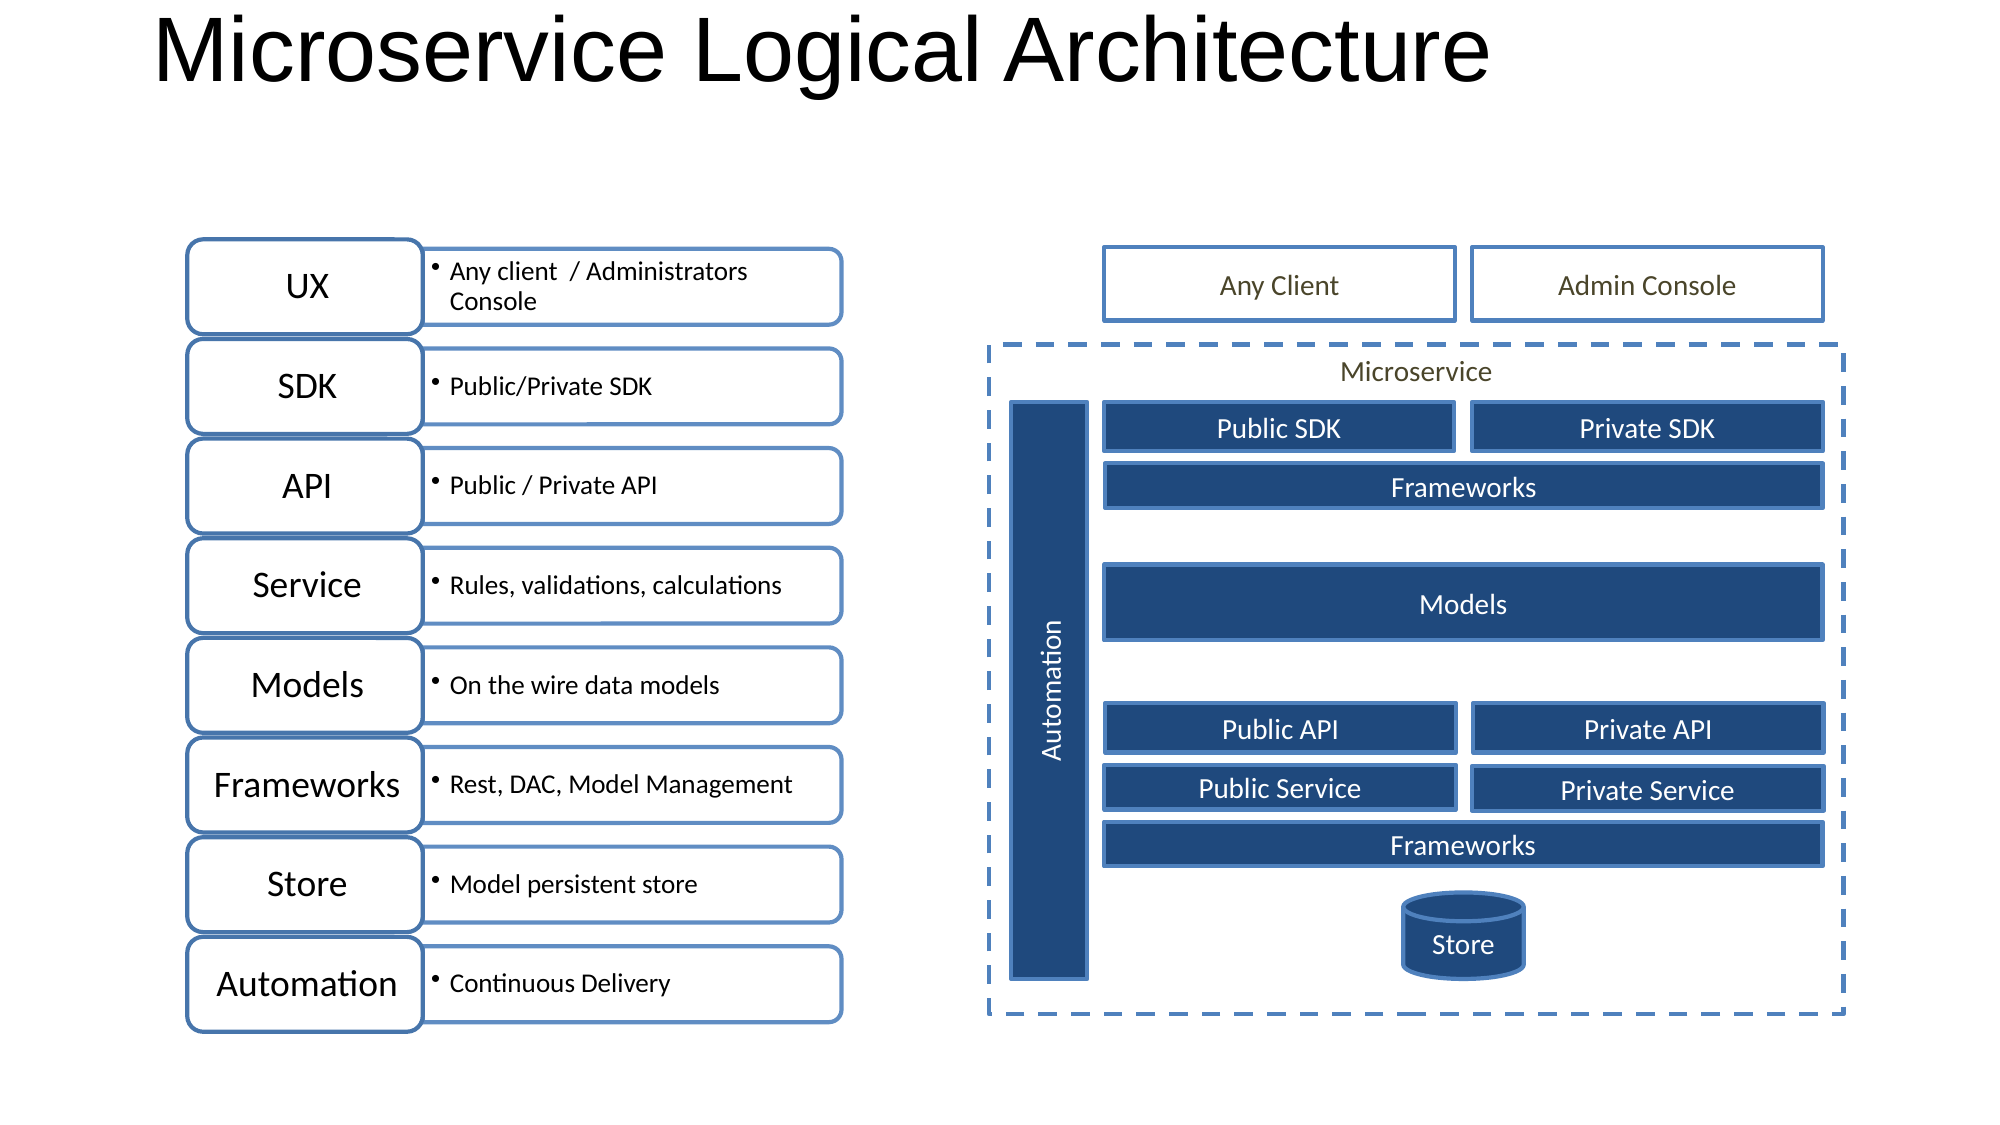

# Microservice Logical Architecture
Any client  / Administrators Console
UX
Public/Private SDK
SDK
Public / Private API
API
Rules, validations, calculations
Service
On the wire data models
Models
Rest, DAC, Model Management
Frameworks
Model persistent store
Store
Continuous Delivery
Automation
Admin Console
Any Client
Microservice
Public SDK
Private SDK
Frameworks
Models
Automation
Public API
Private API
Public Service
Private Service
Frameworks
Store